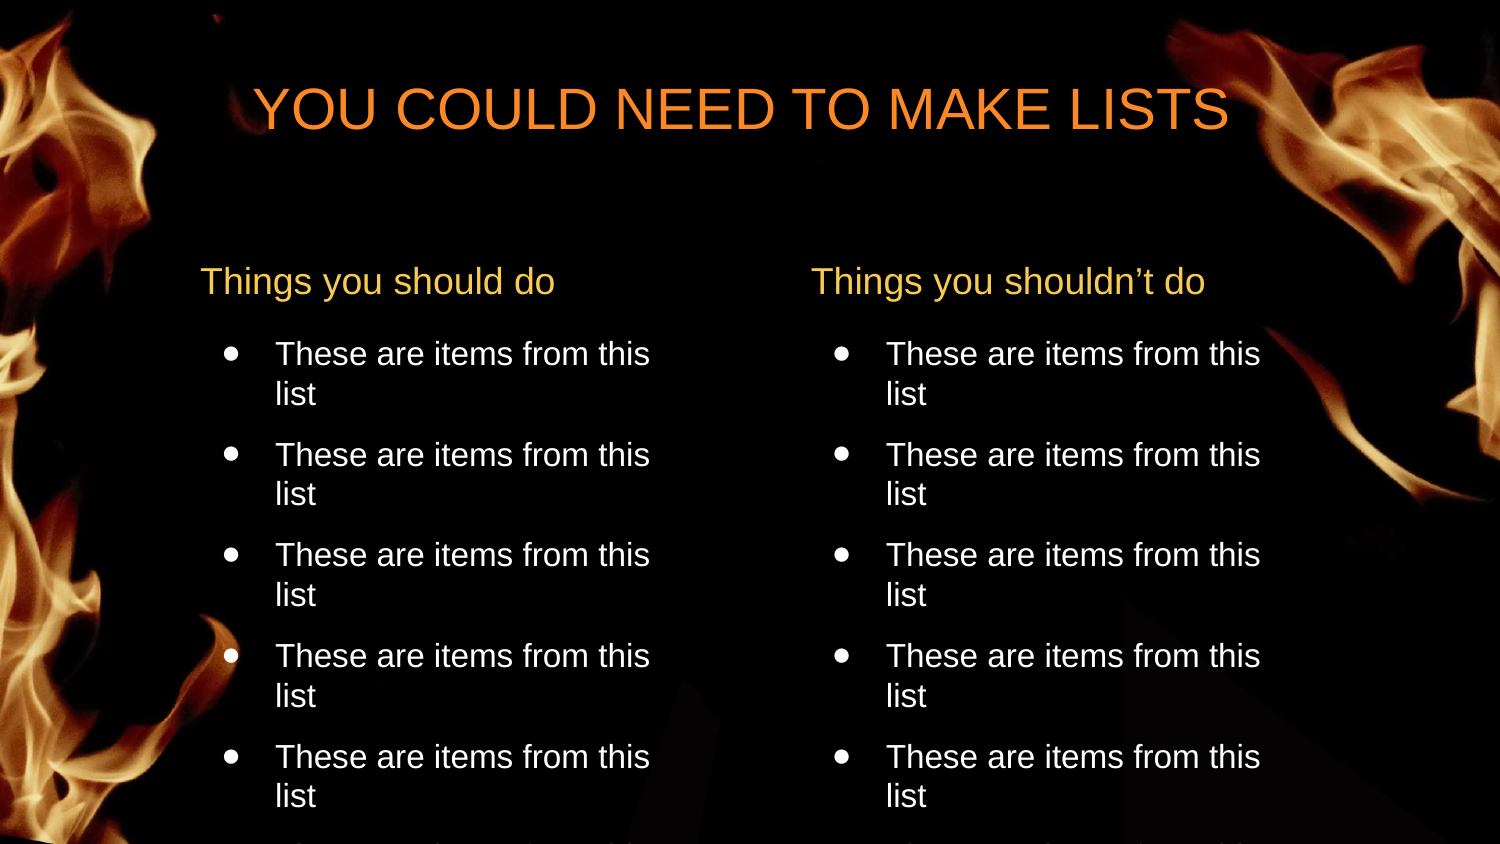

# YOU COULD NEED TO MAKE LISTS
Things you should do
Things you shouldn’t do
These are items from this list
These are items from this list
These are items from this list
These are items from this list
These are items from this list
These are items from this list
These are items from this list
These are items from this list
These are items from this list
These are items from this list
These are items from this list
These are items from this list